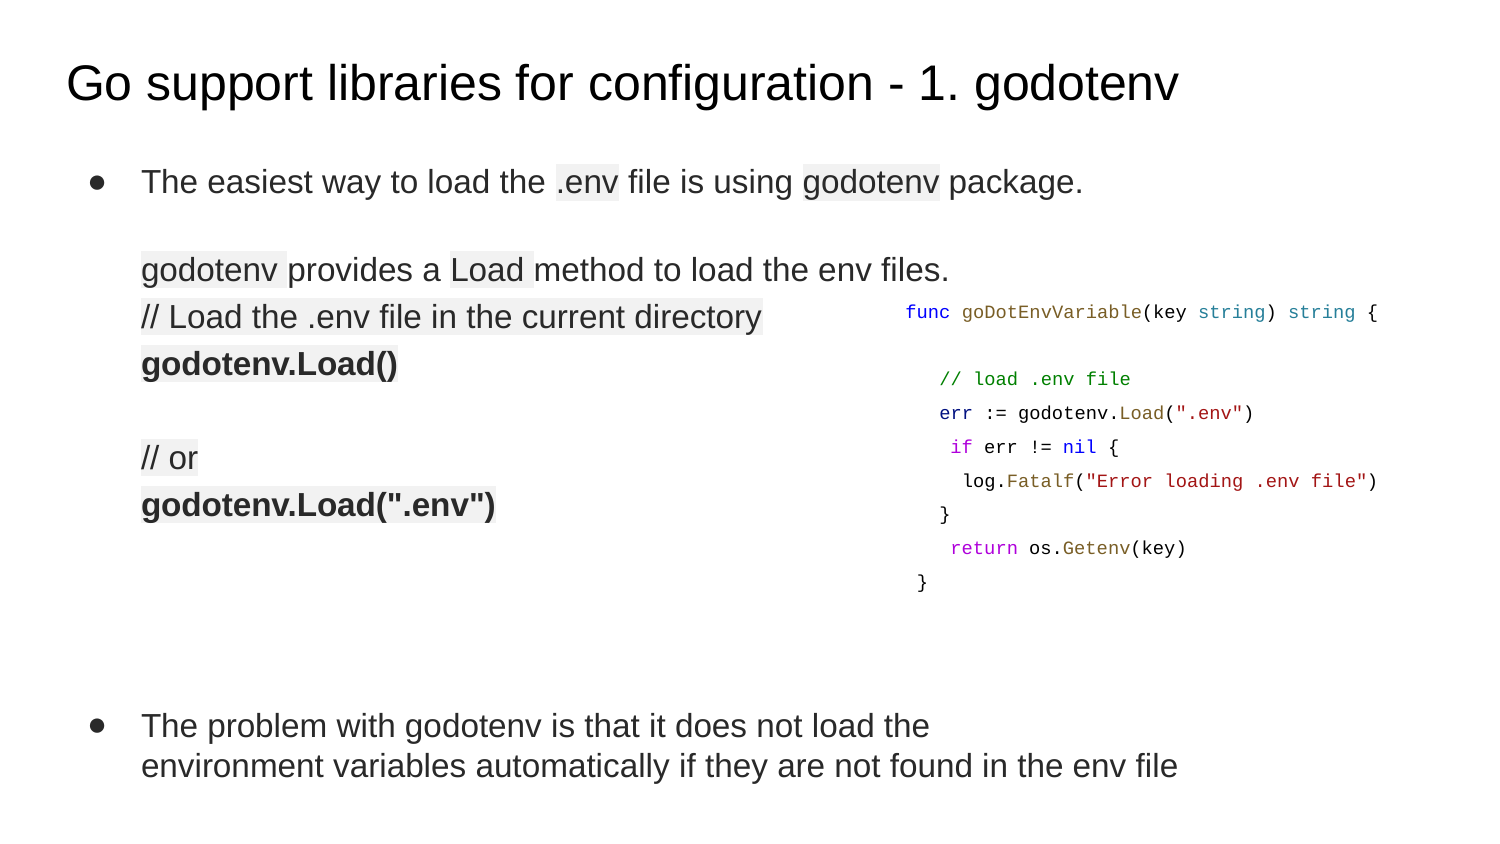

# Go support libraries for configuration - 1. godotenv
The easiest way to load the .env file is using godotenv package.
godotenv provides a Load method to load the env files.
// Load the .env file in the current directory
godotenv.Load()

// or
godotenv.Load(".env")

The problem with godotenv is that it does not load the
environment variables automatically if they are not found in the env file
func goDotEnvVariable(key string) string {

   // load .env file
   err := godotenv.Load(".env")
    if err != nil {
     log.Fatalf("Error loading .env file")
   }
    return os.Getenv(key)
 }